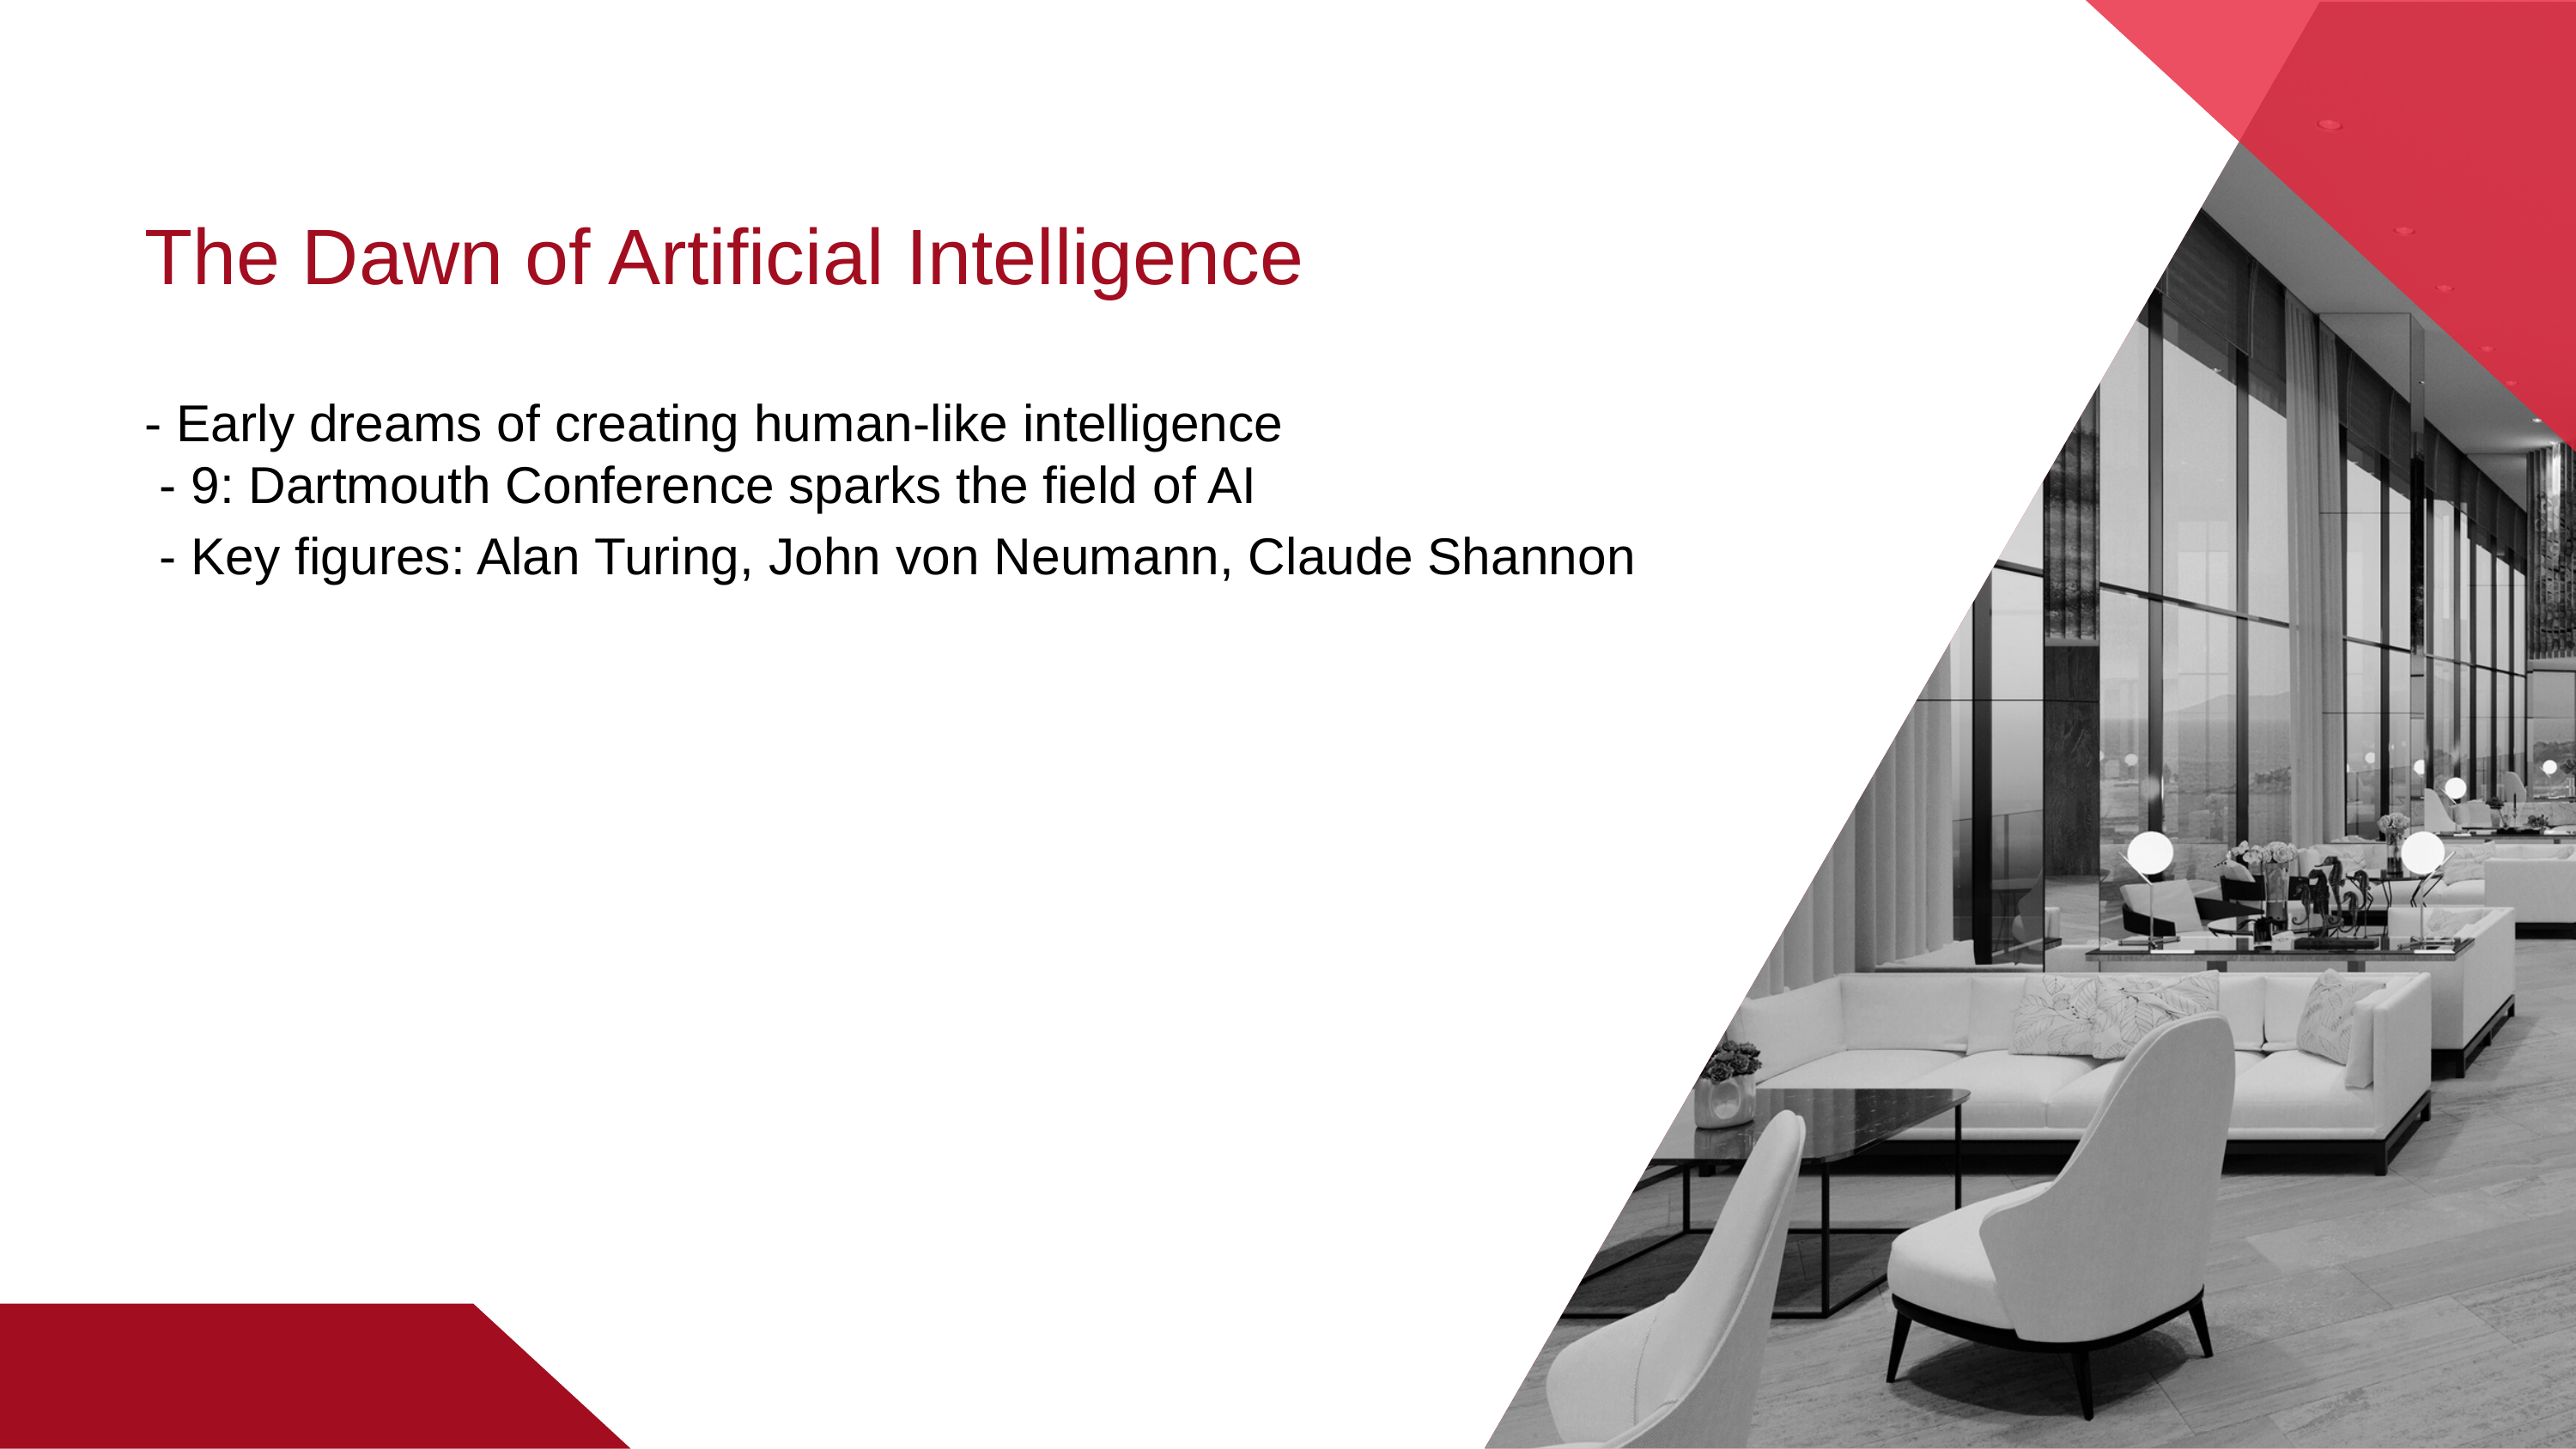

The Dawn of Artificial Intelligence
- Early dreams of creating human-like intelligence
 - 9: Dartmouth Conference sparks the field of AI
 - Key figures: Alan Turing, John von Neumann, Claude Shannon